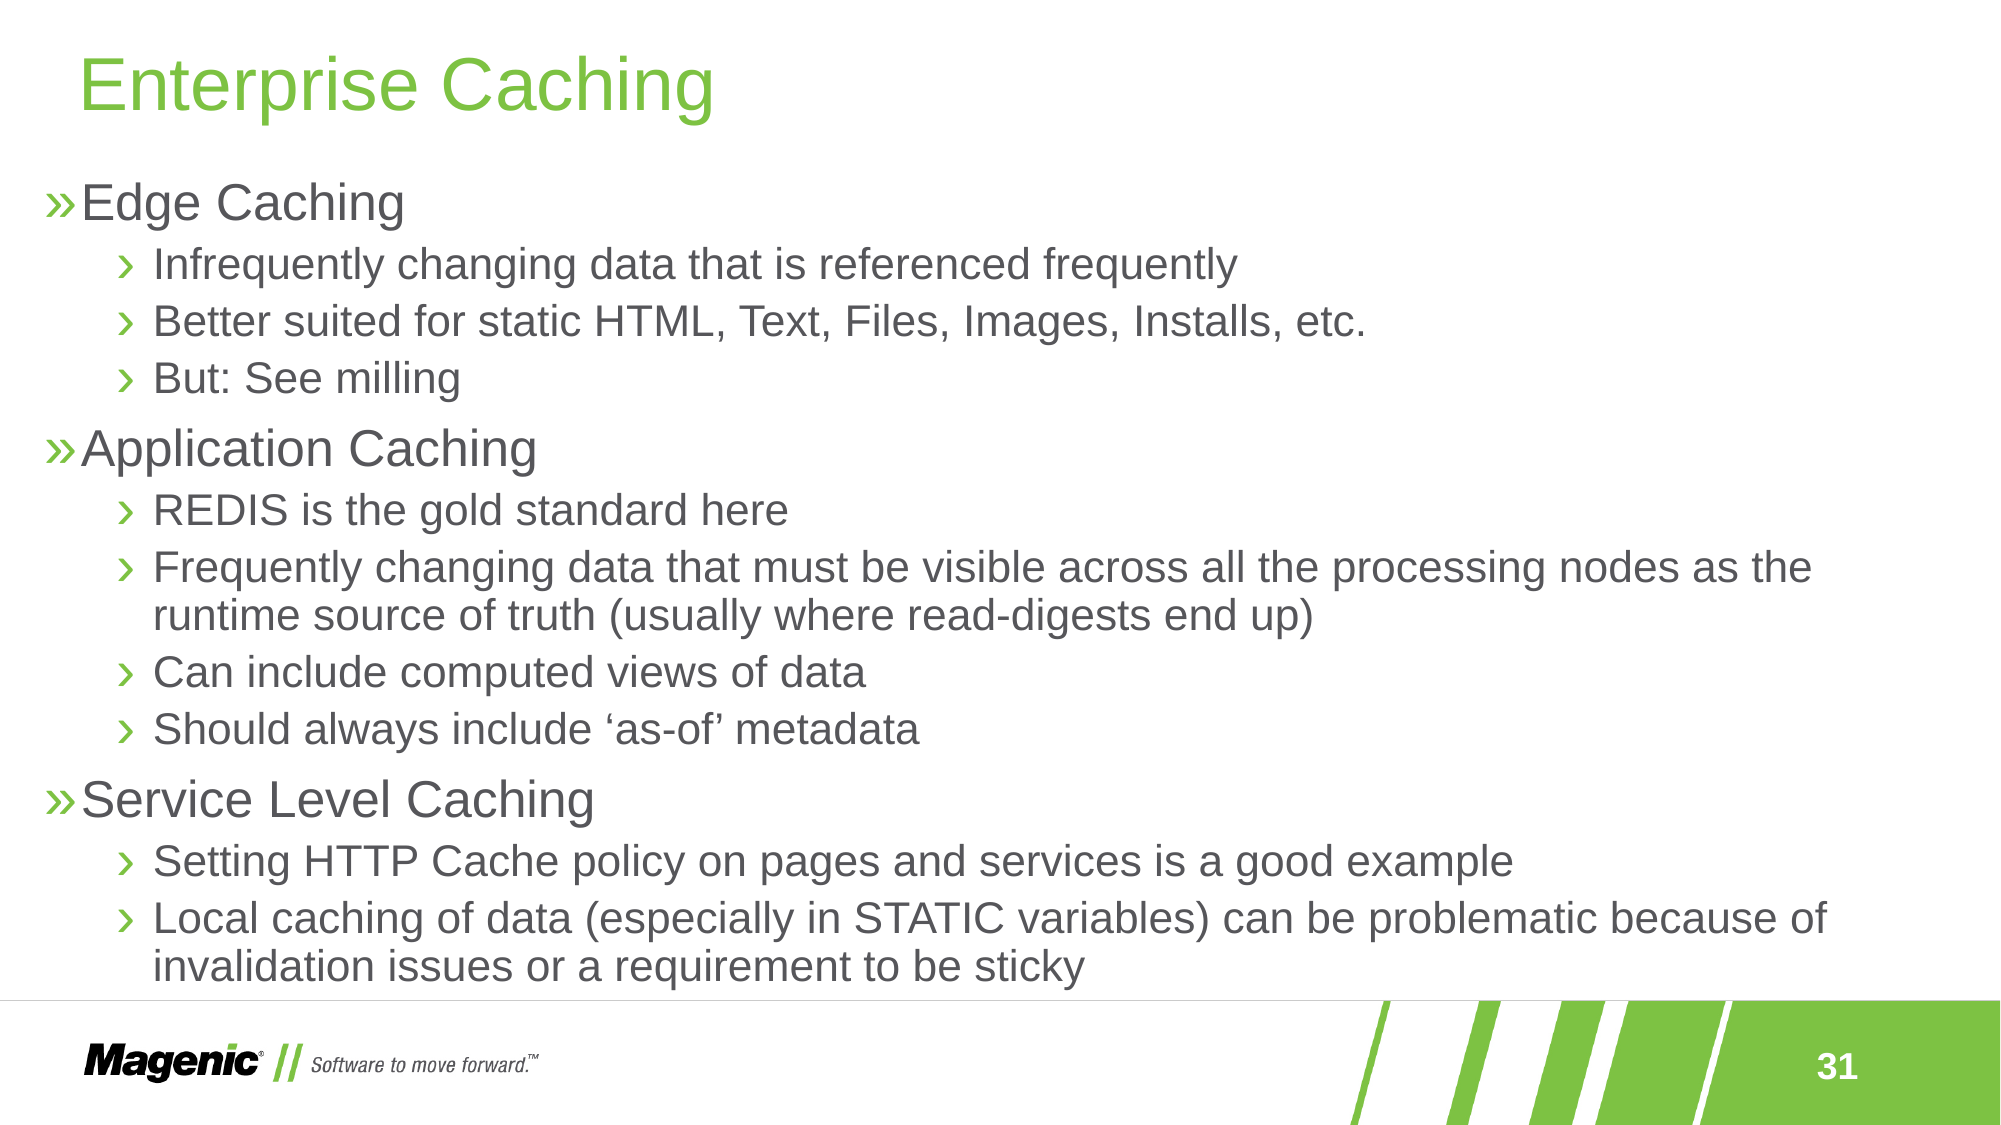

# Enterprise Caching
Edge Caching
Infrequently changing data that is referenced frequently
Better suited for static HTML, Text, Files, Images, Installs, etc.
But: See milling
Application Caching
REDIS is the gold standard here
Frequently changing data that must be visible across all the processing nodes as the runtime source of truth (usually where read-digests end up)
Can include computed views of data
Should always include ‘as-of’ metadata
Service Level Caching
Setting HTTP Cache policy on pages and services is a good example
Local caching of data (especially in STATIC variables) can be problematic because of invalidation issues or a requirement to be sticky